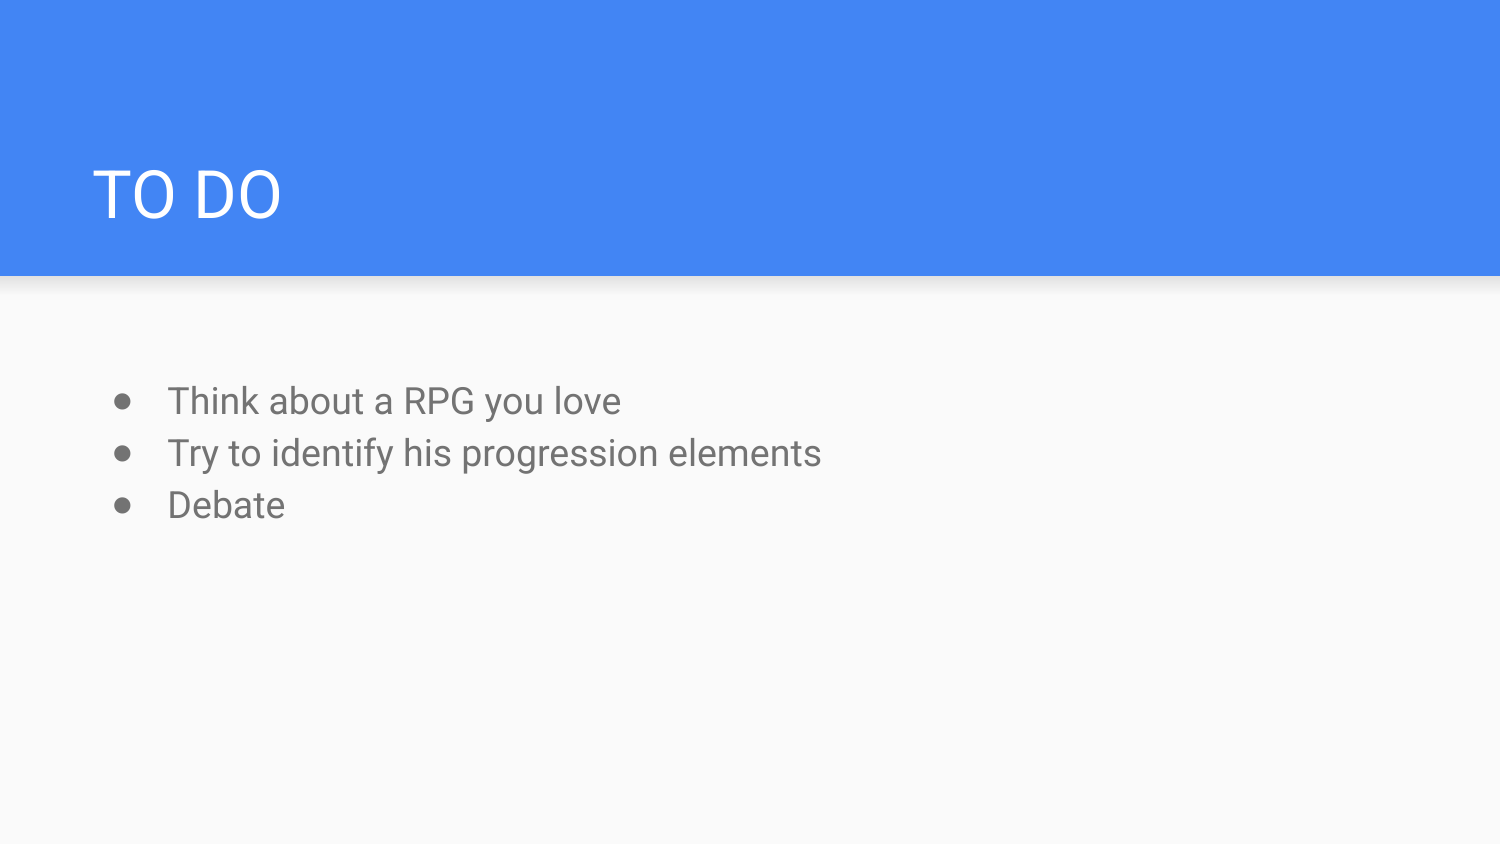

# TO DO
Think about a RPG you love
Try to identify his progression elements
Debate